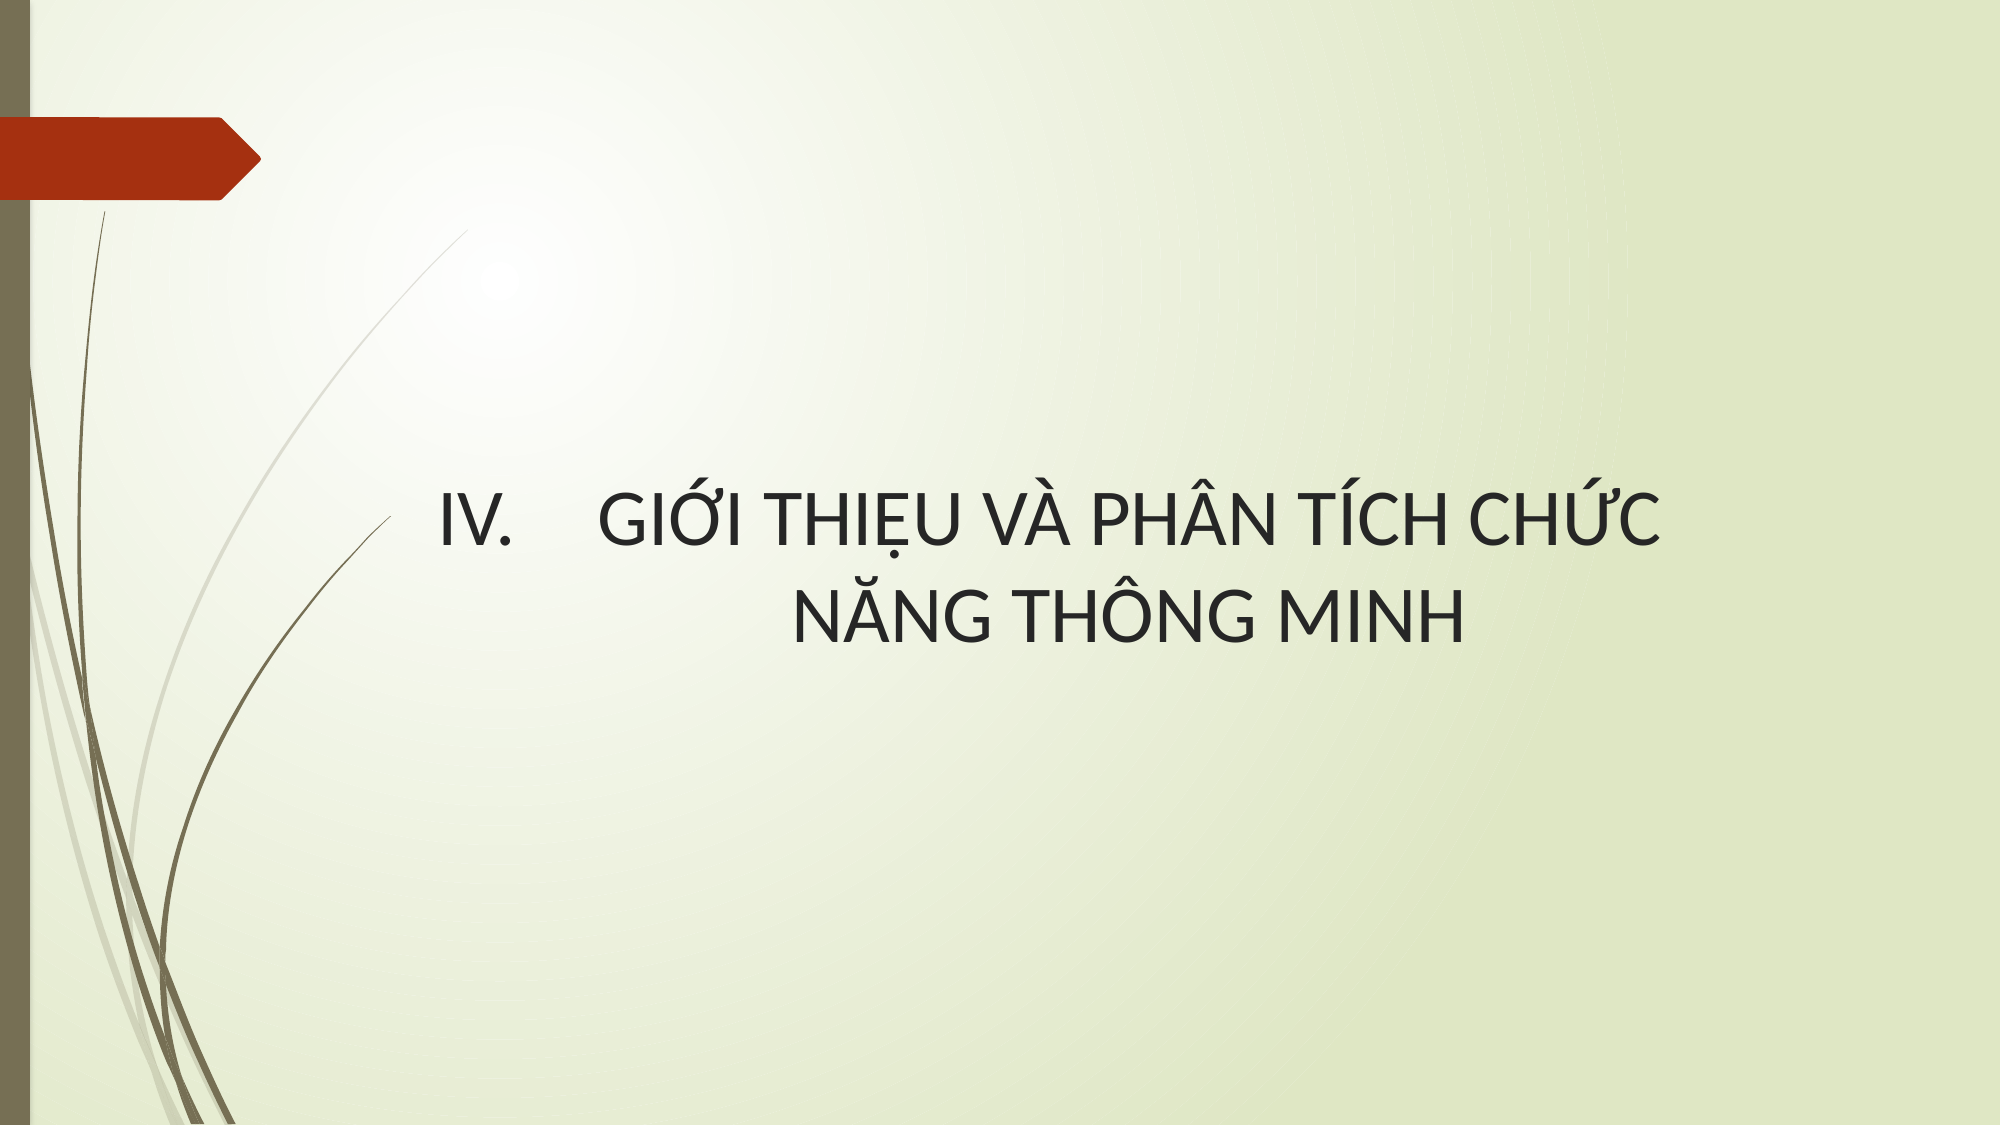

# GIỚI THIỆU VÀ PHÂN TÍCH CHỨC NĂNG THÔNG MINH